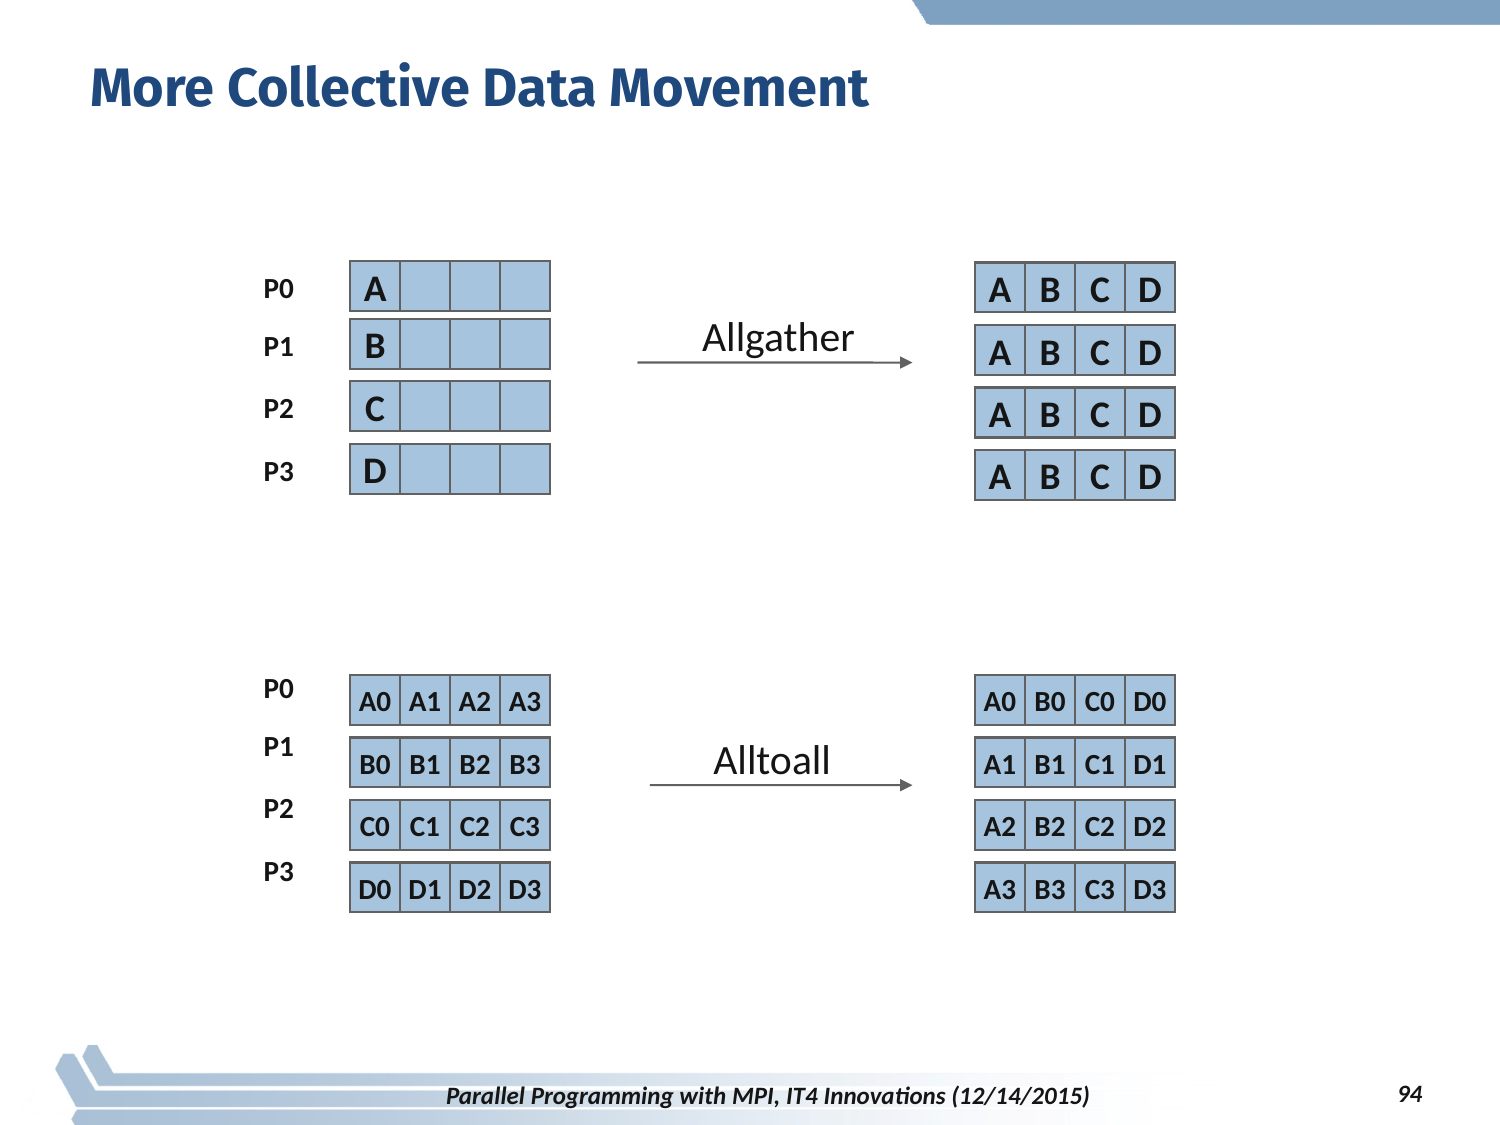

# More Collective Data Movement
A

P0
P1
P2
P3
P0
P1
P2
P3
A
B
C
D
Allgather
B

A
B
C
D

C

A
B
C
D
D

A
B
C
D
A0
A1
A2
A3
A0
B0
C0
D0
Alltoall

B0
B1
B2
B3
A1
B1
C1
D1
C0
C1
C2
C3
A2
B2
C2
D2
D0
D1
D2
D3
A3
B3
C3
D3
94
Parallel Programming with MPI, IT4 Innovations (12/14/2015)